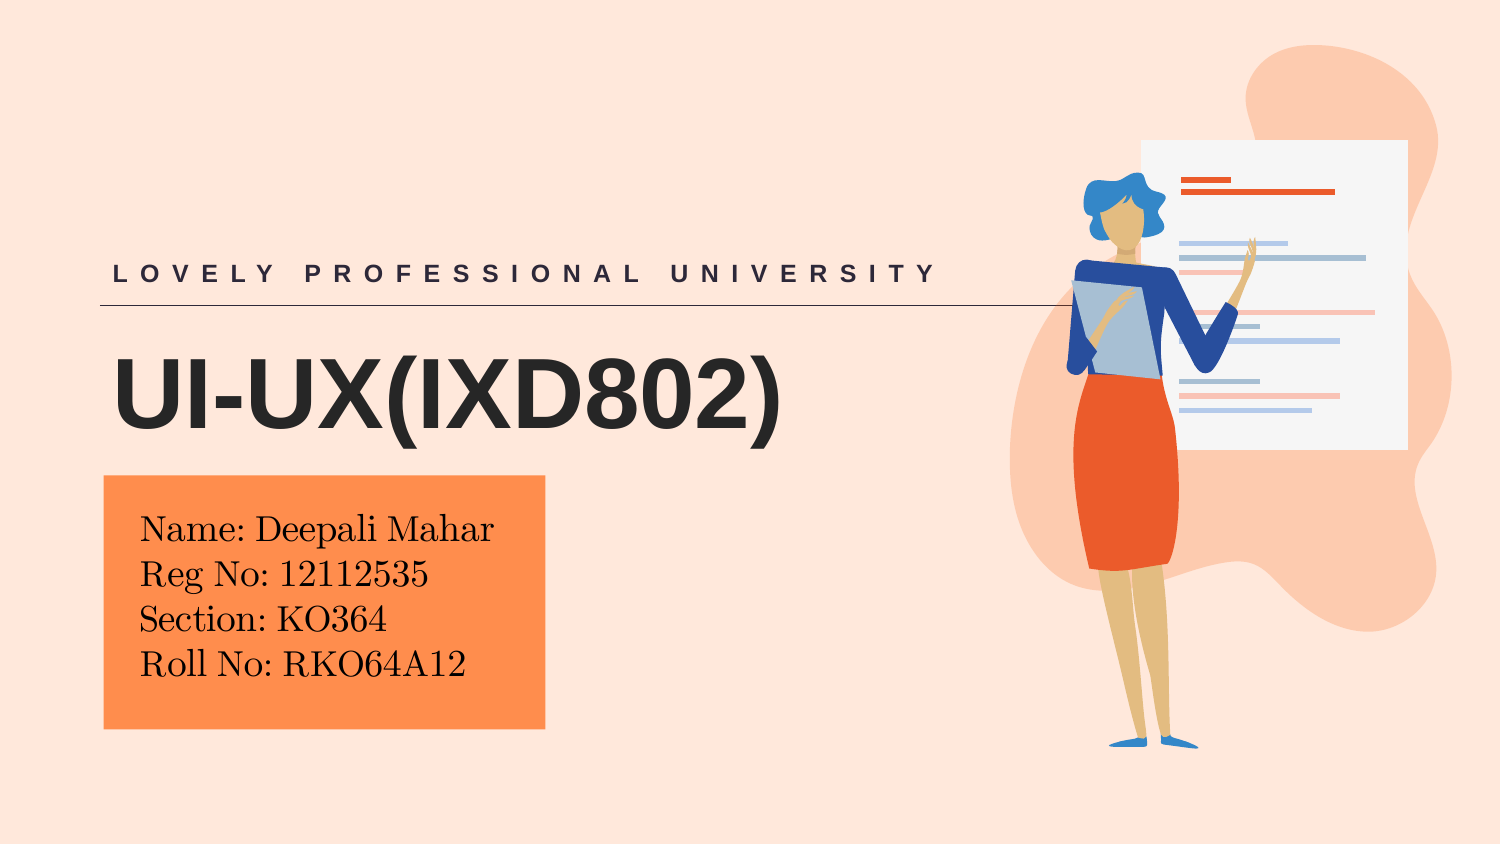

LOVELY PROFESSIONAL UNIVERSITY
UI-UX(IXD802)

Name: Deepali Mahar
Reg No: 12112535
Section: KO364
Roll No: RKO64A12